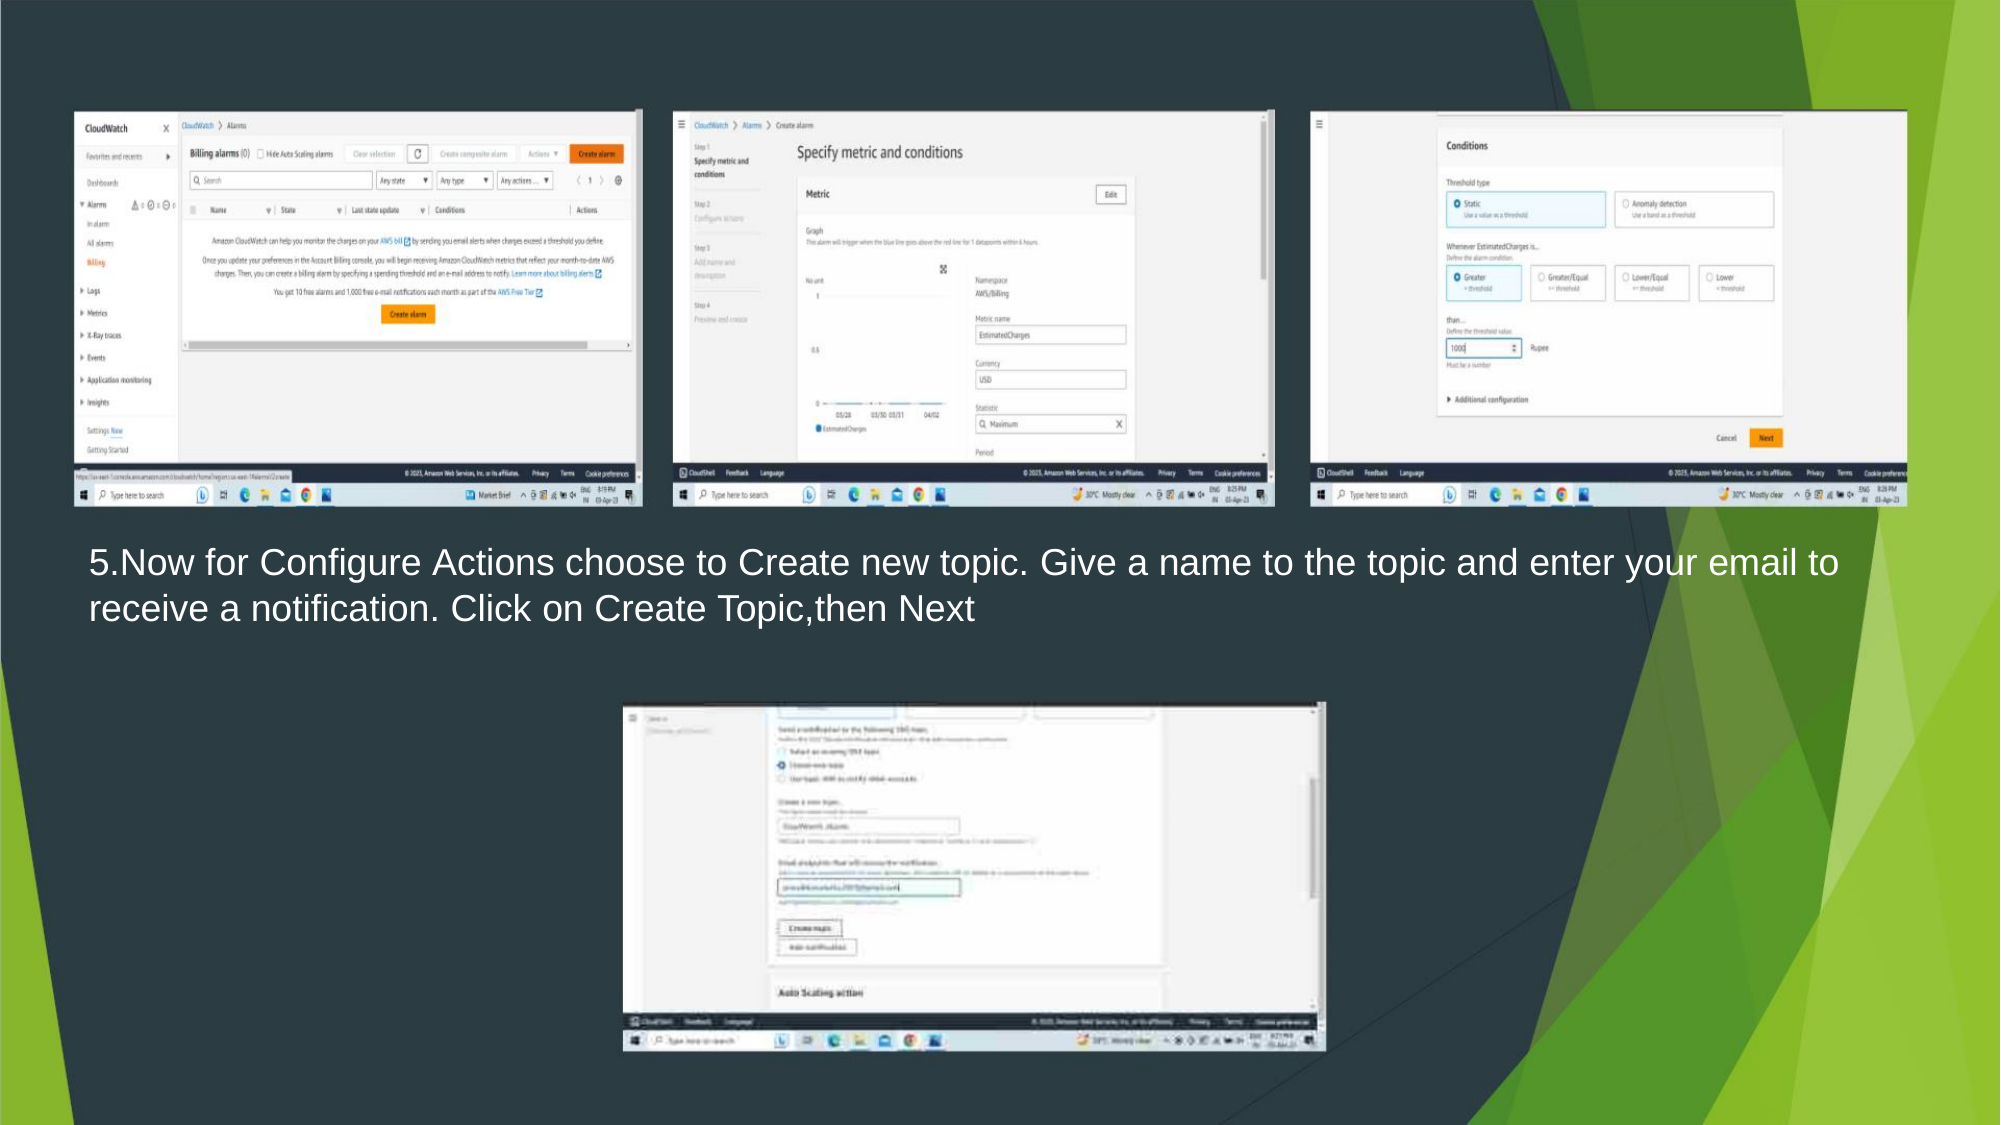

5.Now for Configure Actions choose to Create new topic. Give a name to the topic and enter your email to
receive a notification. Click on Create Topic,then Next